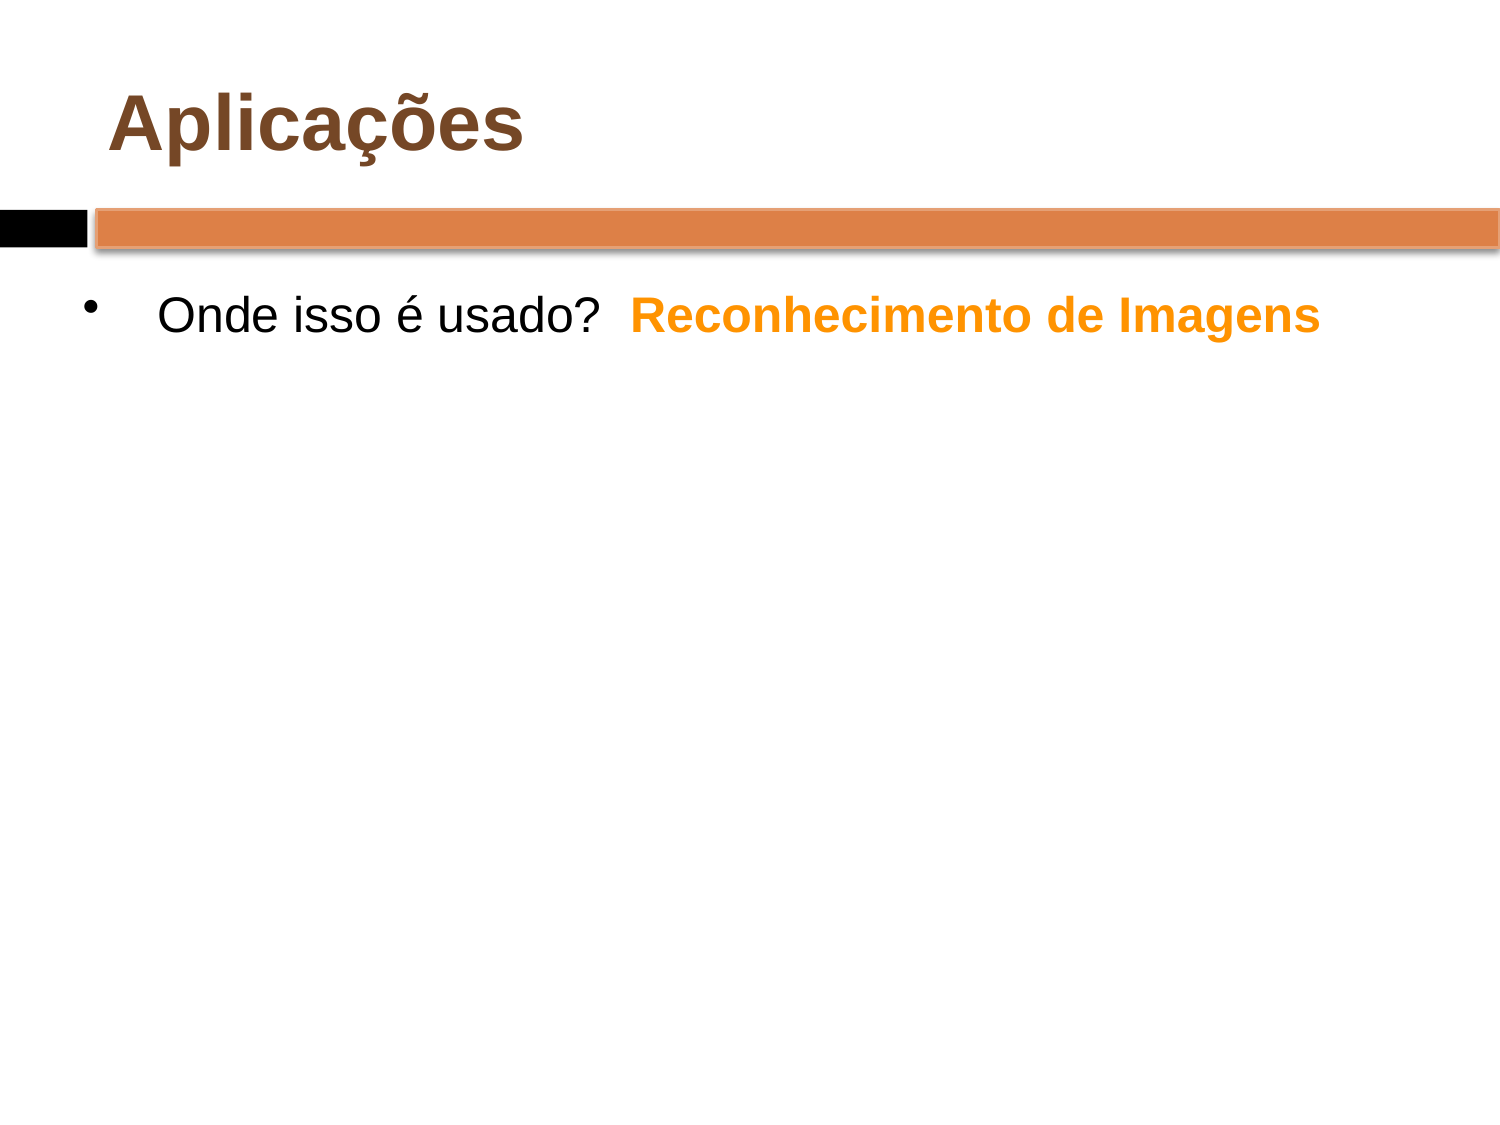

# Aplicações
Onde isso é usado?  Reconhecimento de Imagens
25